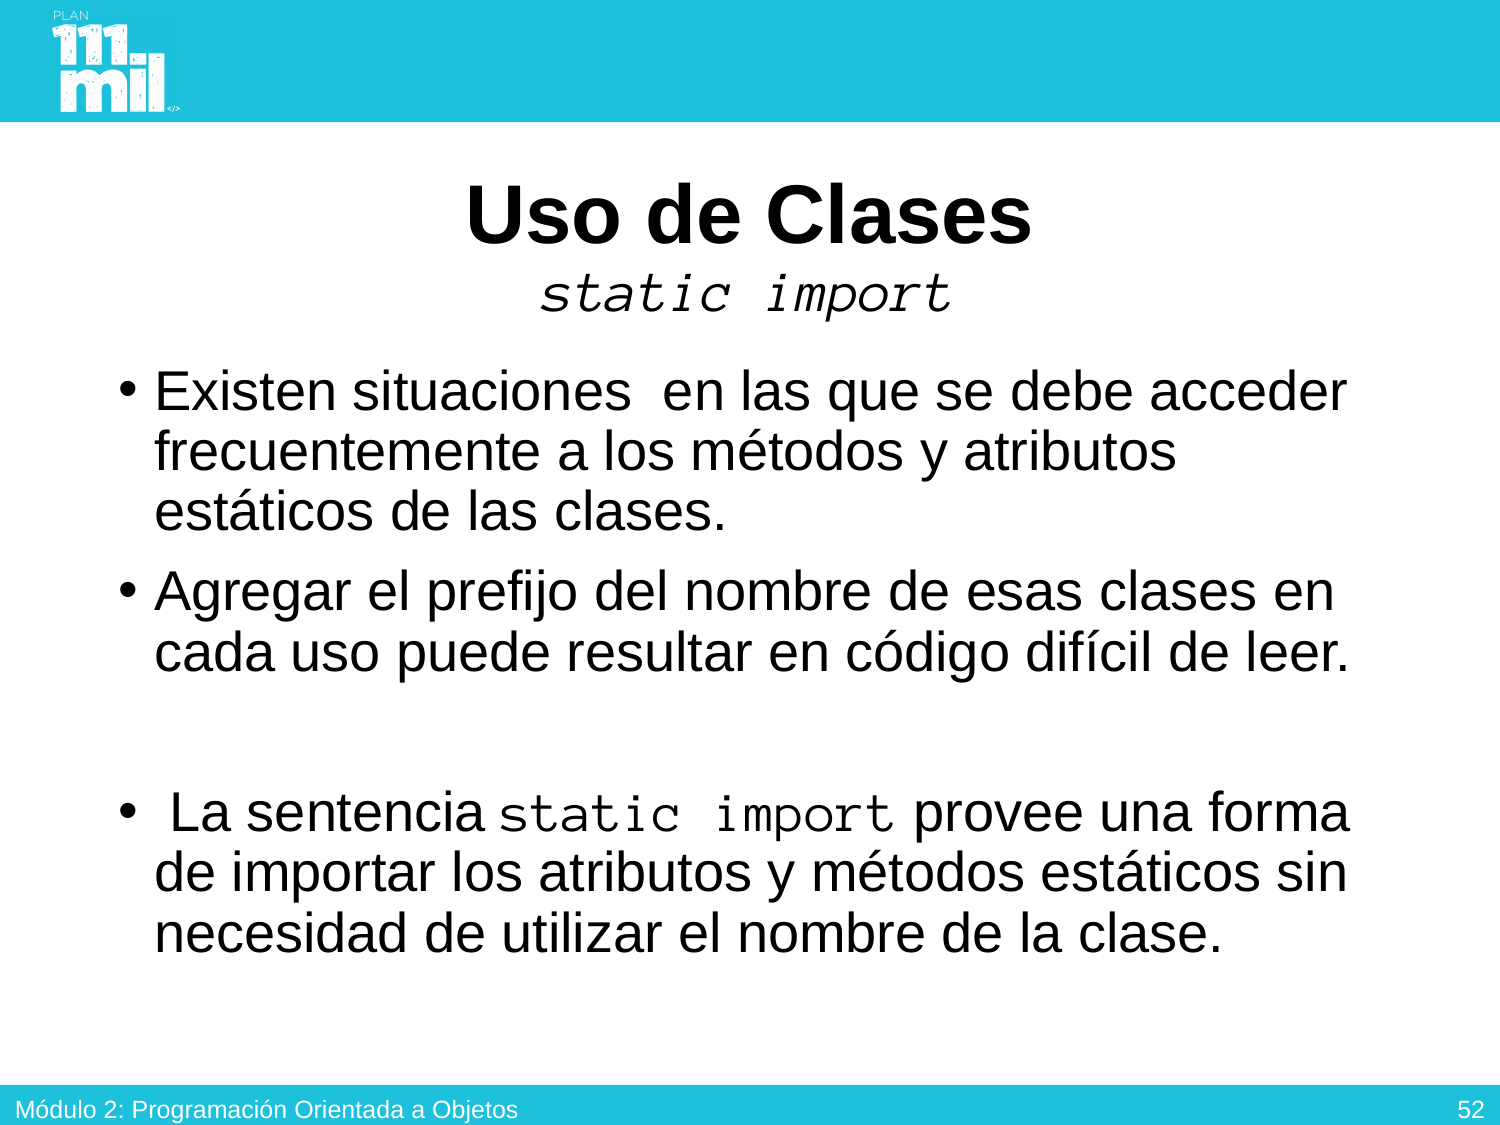

# Uso de Clases static import
Existen situaciones  en las que se debe acceder frecuentemente a los métodos y atributos estáticos de las clases.
Agregar el prefijo del nombre de esas clases en cada uso puede resultar en código difícil de leer.

 La sentencia static import provee una forma de importar los atributos y métodos estáticos sin necesidad de utilizar el nombre de la clase.
52
Módulo 2: Programación Orientada a Objetos